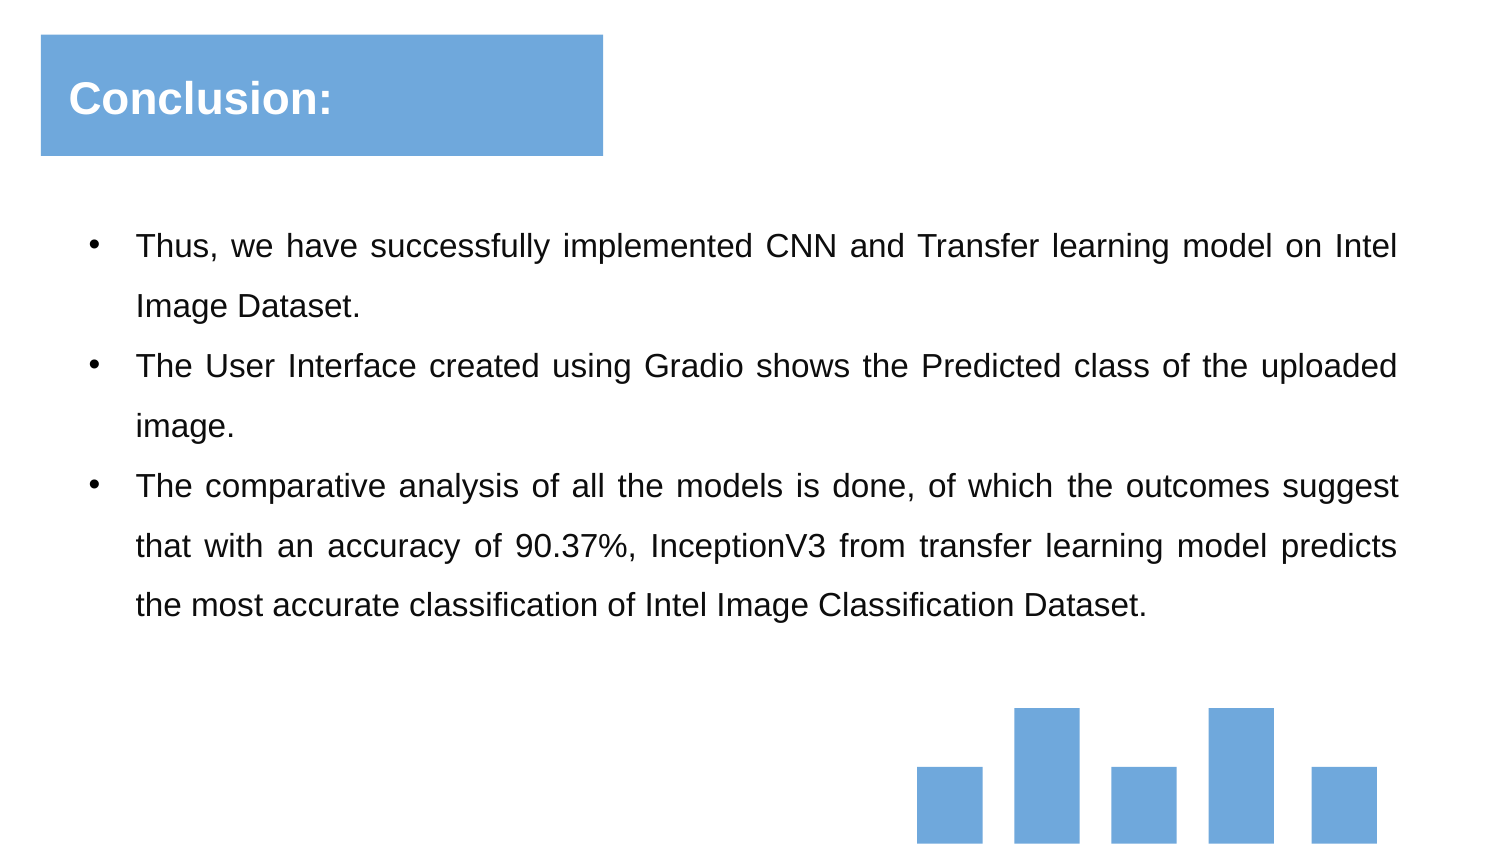

# Conclusion:

Thus, we have successfully implemented CNN and Transfer learning model on Intel Image Dataset.
The User Interface created using Gradio shows the Predicted class of the uploaded image.
The comparative analysis of all the models is done, of which the outcomes suggest that with an accuracy of 90.37%, InceptionV3 from transfer learning model predicts the most accurate classification of Intel Image Classification Dataset.